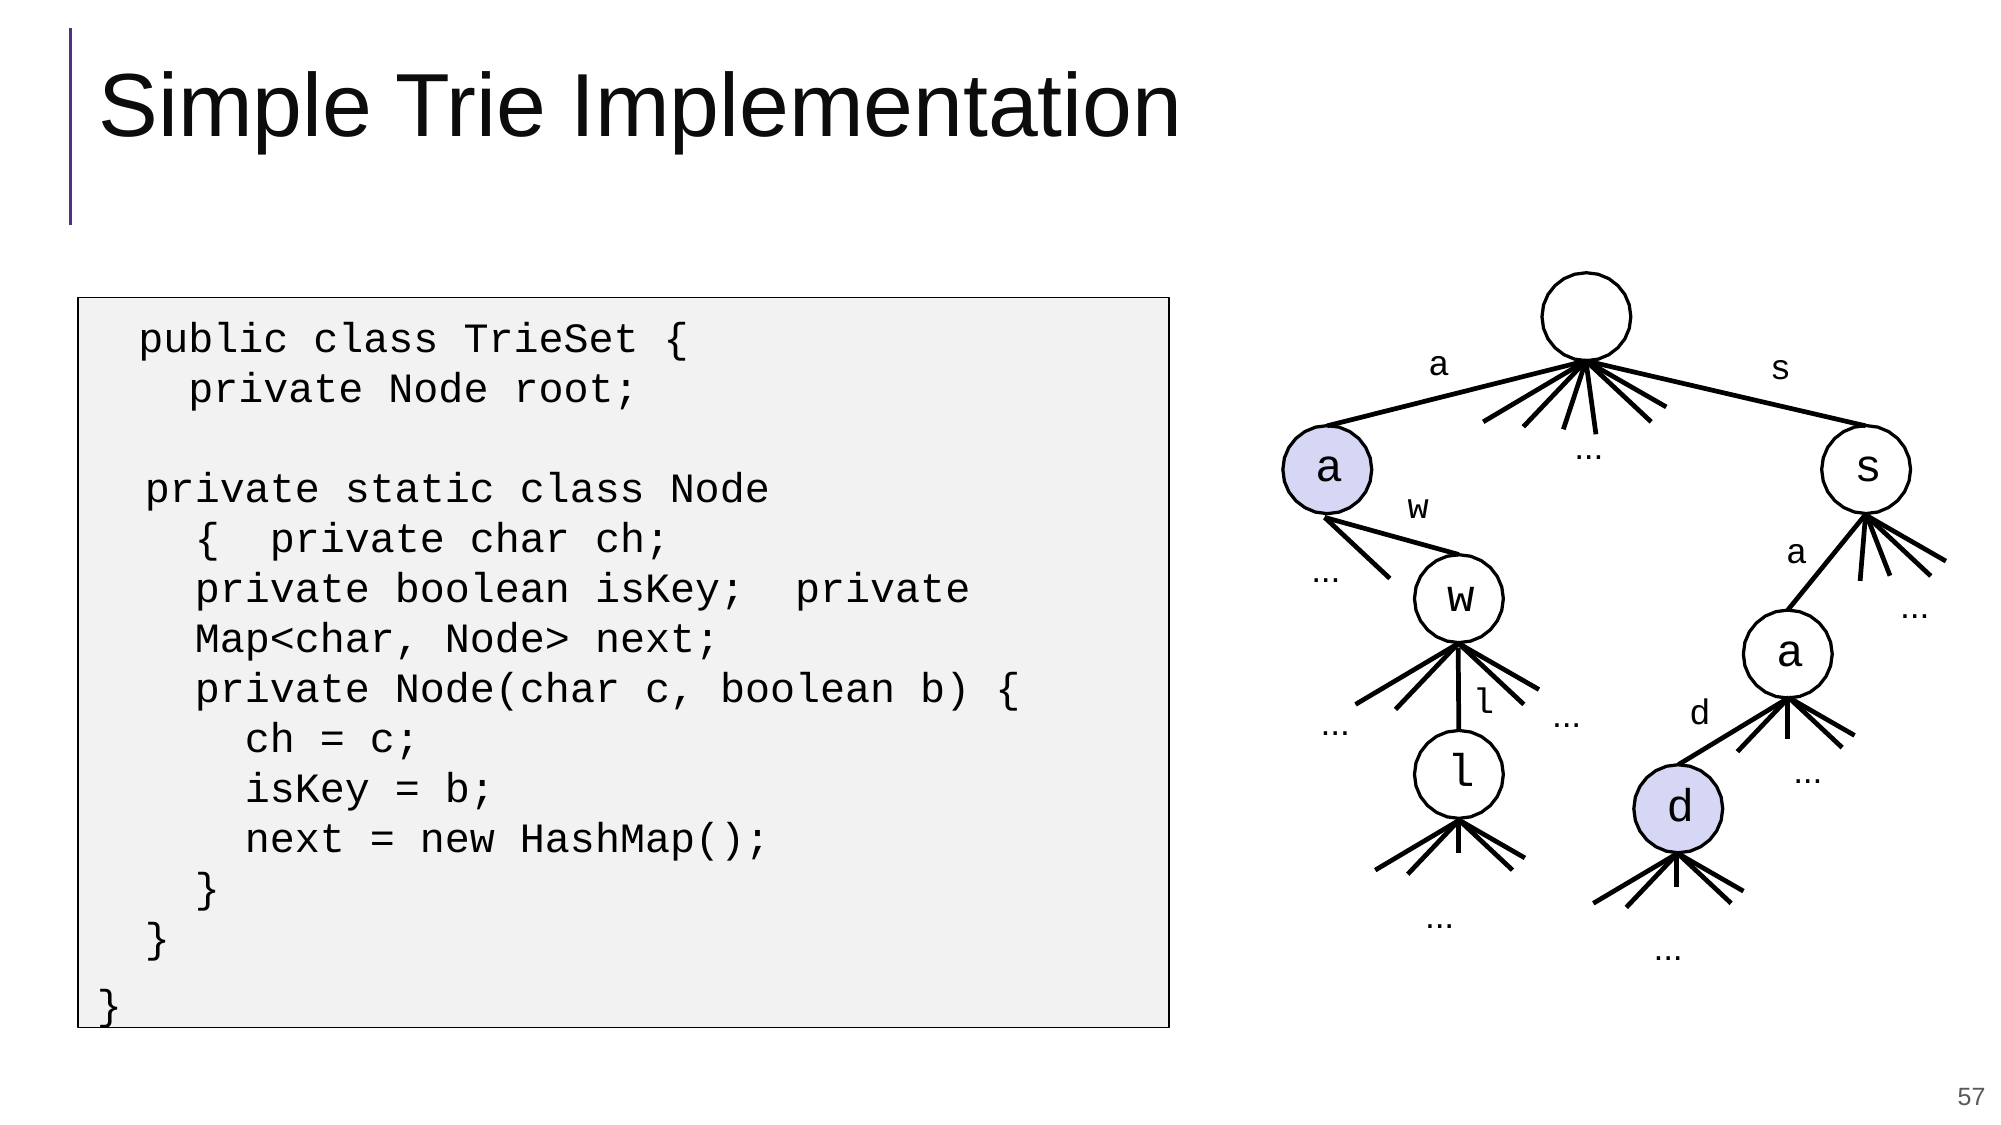

L02: Dictionary ADT, Tries
CSE332, Spring 2021
# Simple Trie Implementation

public class TrieSet {
private Node root;

private static class Node {  private char ch;
private boolean isKey;  private Map<char, Node> next;
private Node(char c, boolean b) {
ch = c;  isKey = b;
next = new HashMap();
}
}
}
a
s

...

a
s
w

a
...

w
...

a
l
d
...
...

l
...

d

...
...